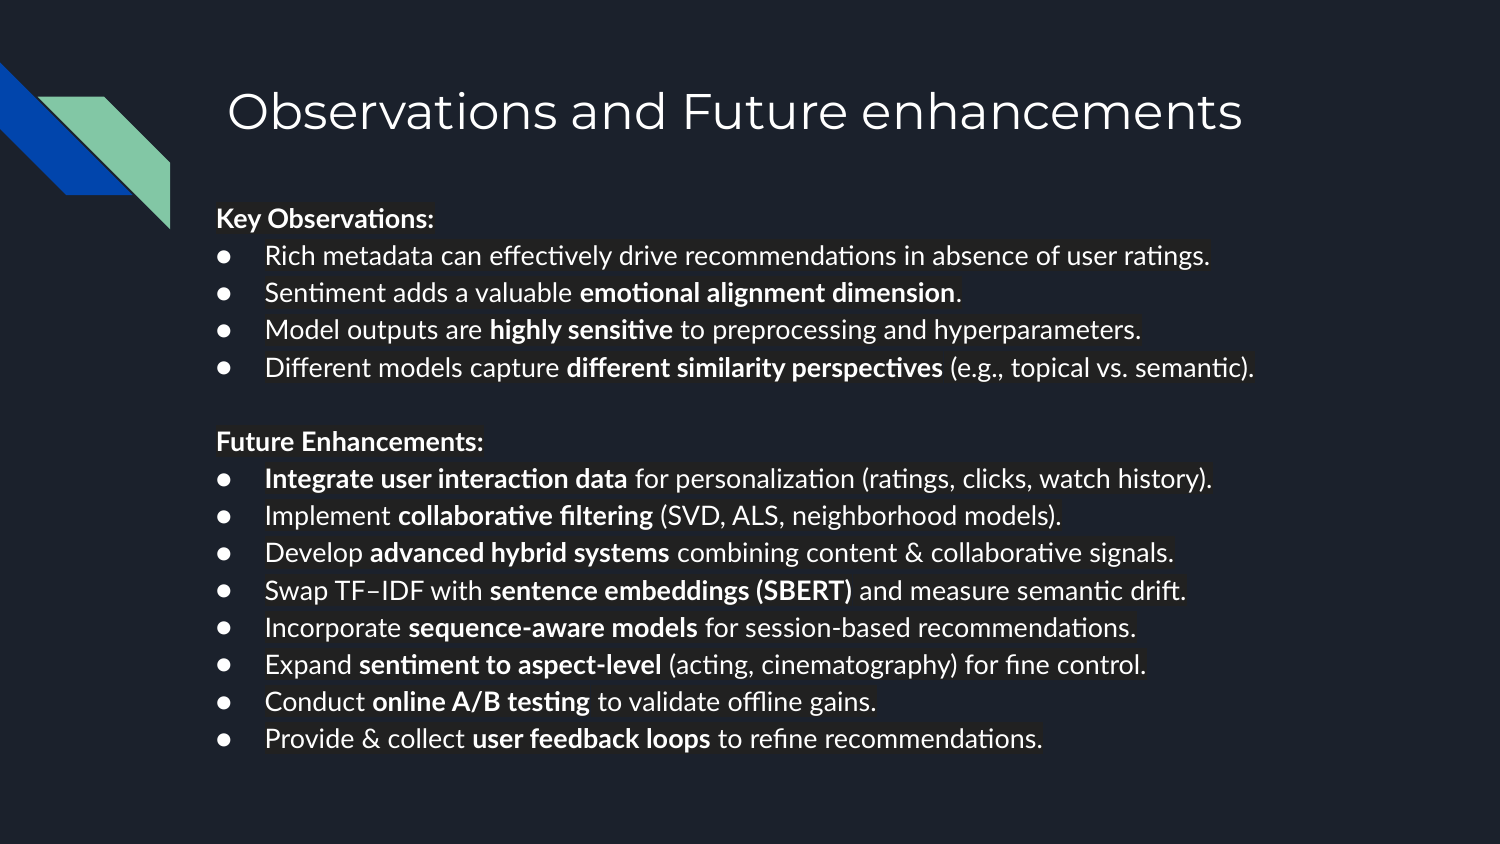

# Observations and Future enhancements
Key Observations:
Rich metadata can effectively drive recommendations in absence of user ratings.
Sentiment adds a valuable emotional alignment dimension.
Model outputs are highly sensitive to preprocessing and hyperparameters.
Different models capture different similarity perspectives (e.g., topical vs. semantic).

Future Enhancements:
Integrate user interaction data for personalization (ratings, clicks, watch history).
Implement collaborative filtering (SVD, ALS, neighborhood models).
Develop advanced hybrid systems combining content & collaborative signals.
Swap TF–IDF with sentence embeddings (SBERT) and measure semantic drift.
Incorporate sequence-aware models for session-based recommendations.
Expand sentiment to aspect-level (acting, cinematography) for fine control.
Conduct online A/B testing to validate offline gains.
Provide & collect user feedback loops to refine recommendations.